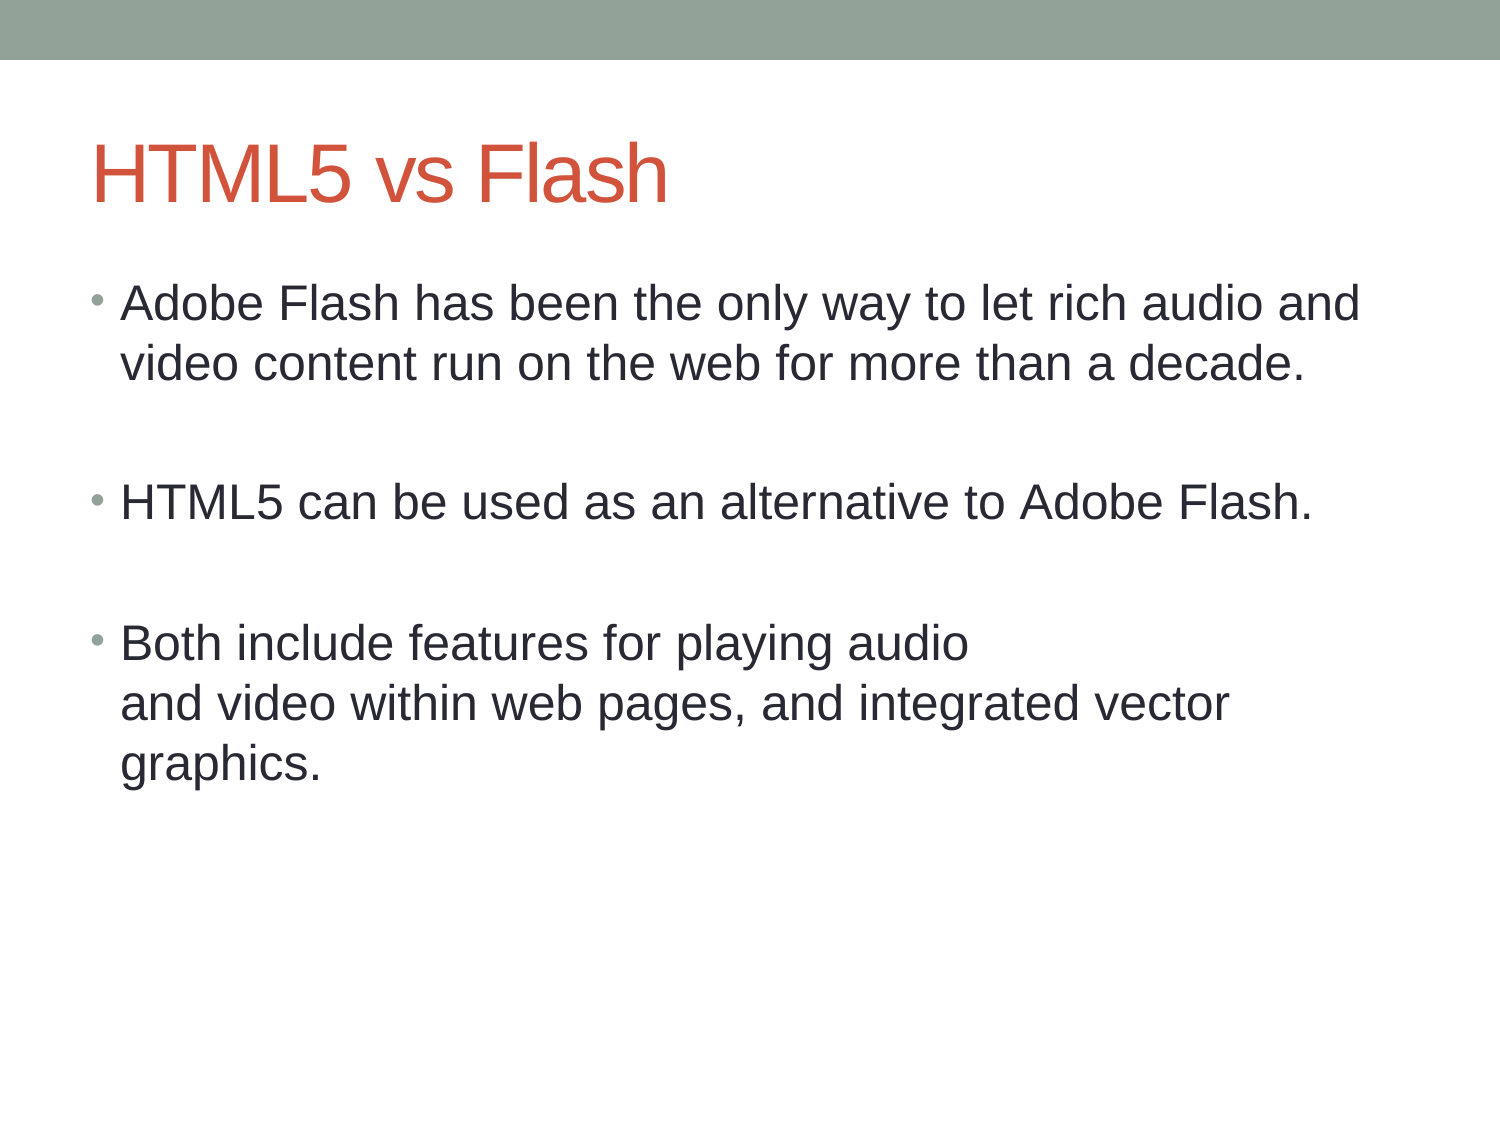

# HTML5 vs Flash
Adobe Flash has been the only way to let rich audio and video content run on the web for more than a decade.

HTML5 can be used as an alternative to Adobe Flash.

Both include features for playing audio and video within web pages, and integrated vector graphics.